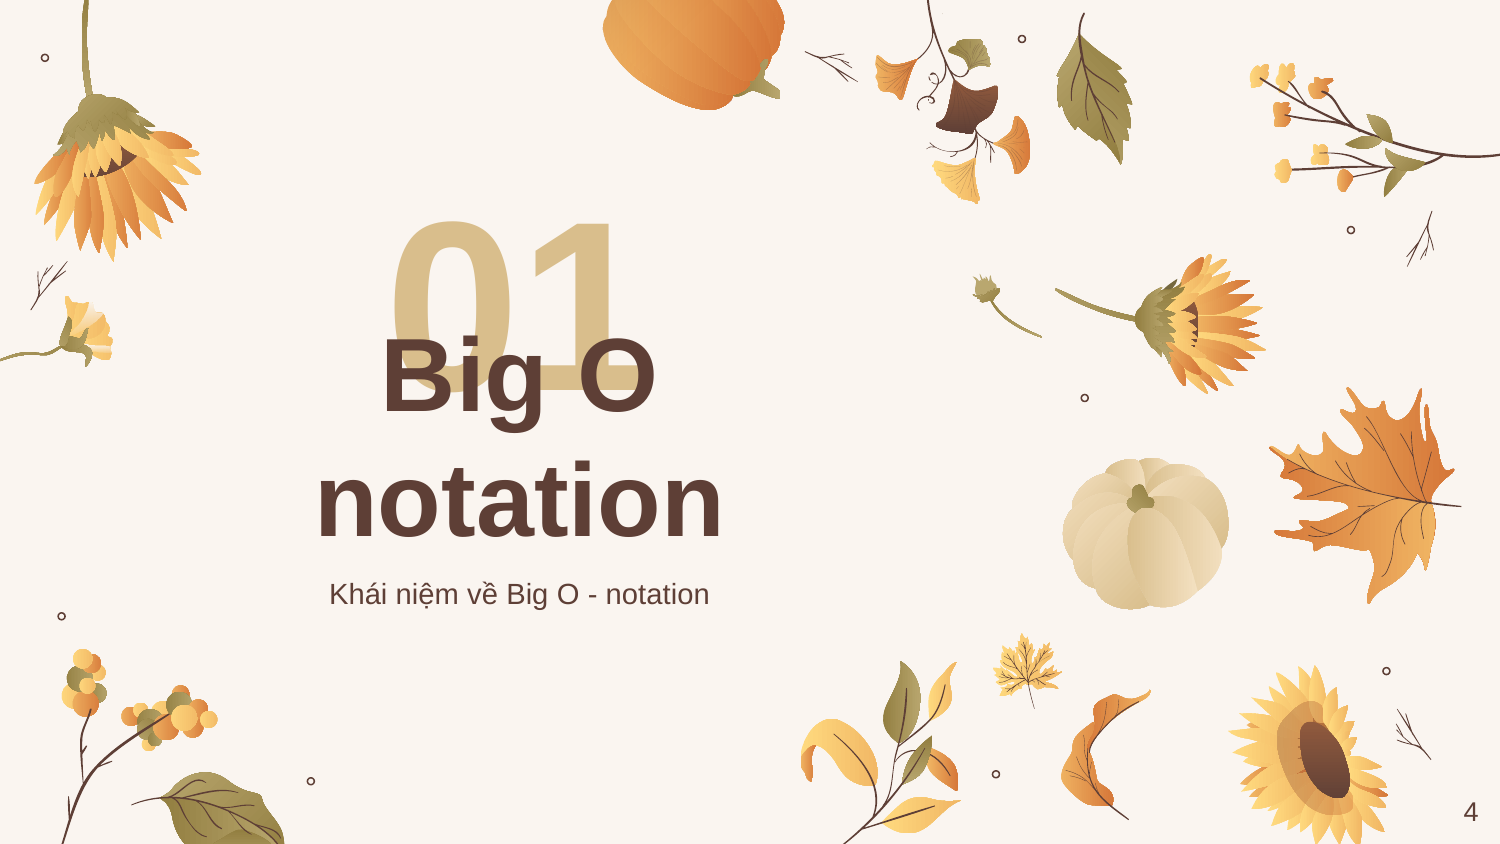

# 01

Big O notation

Khái niệm về Big O - notation

4